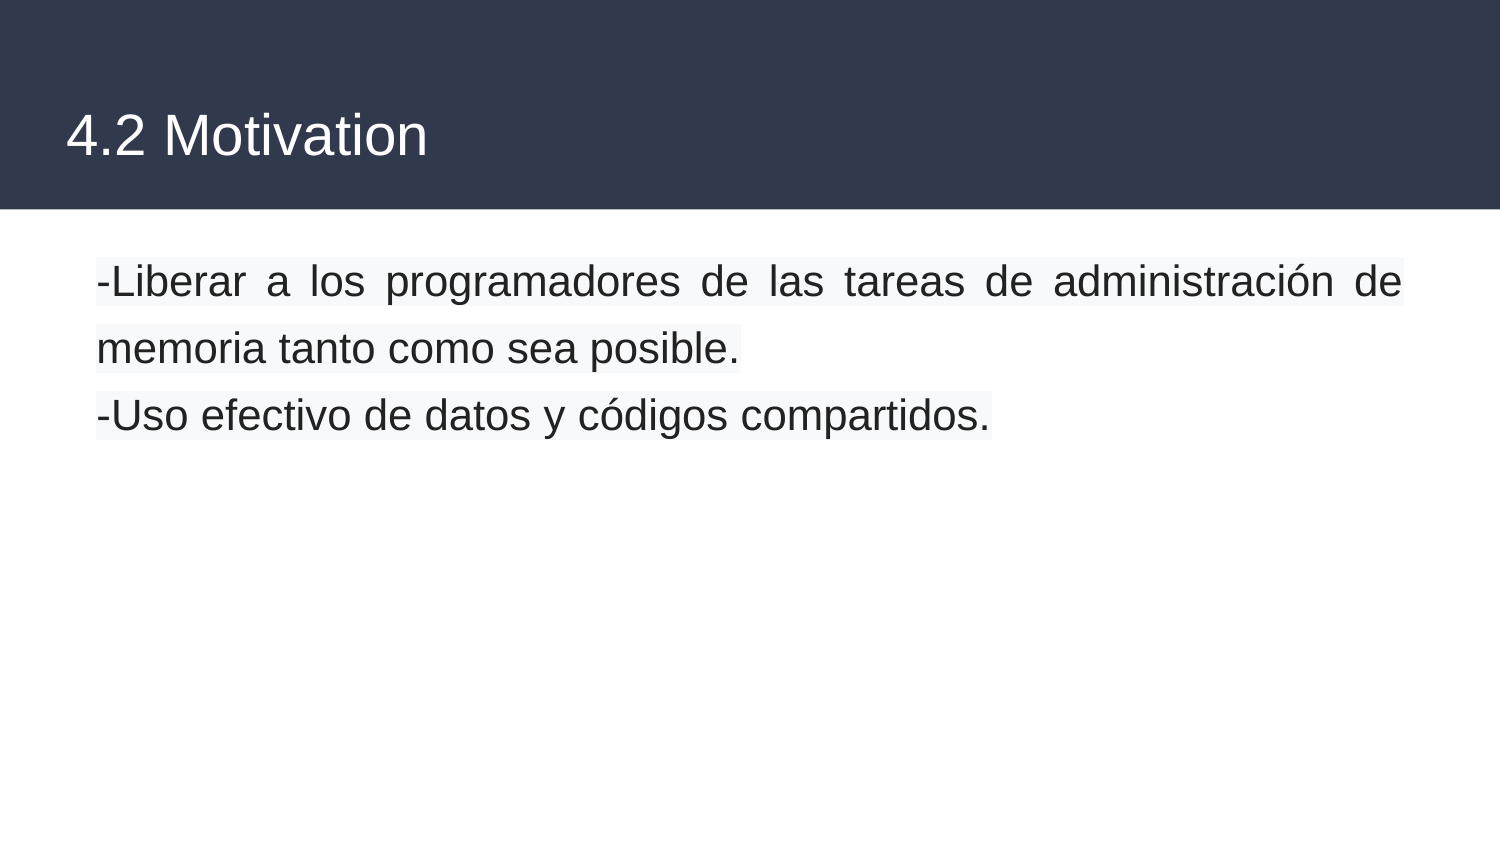

# 4.2 Motivation
-Liberar a los programadores de las tareas de administración de memoria tanto como sea posible.
-Uso efectivo de datos y códigos compartidos.